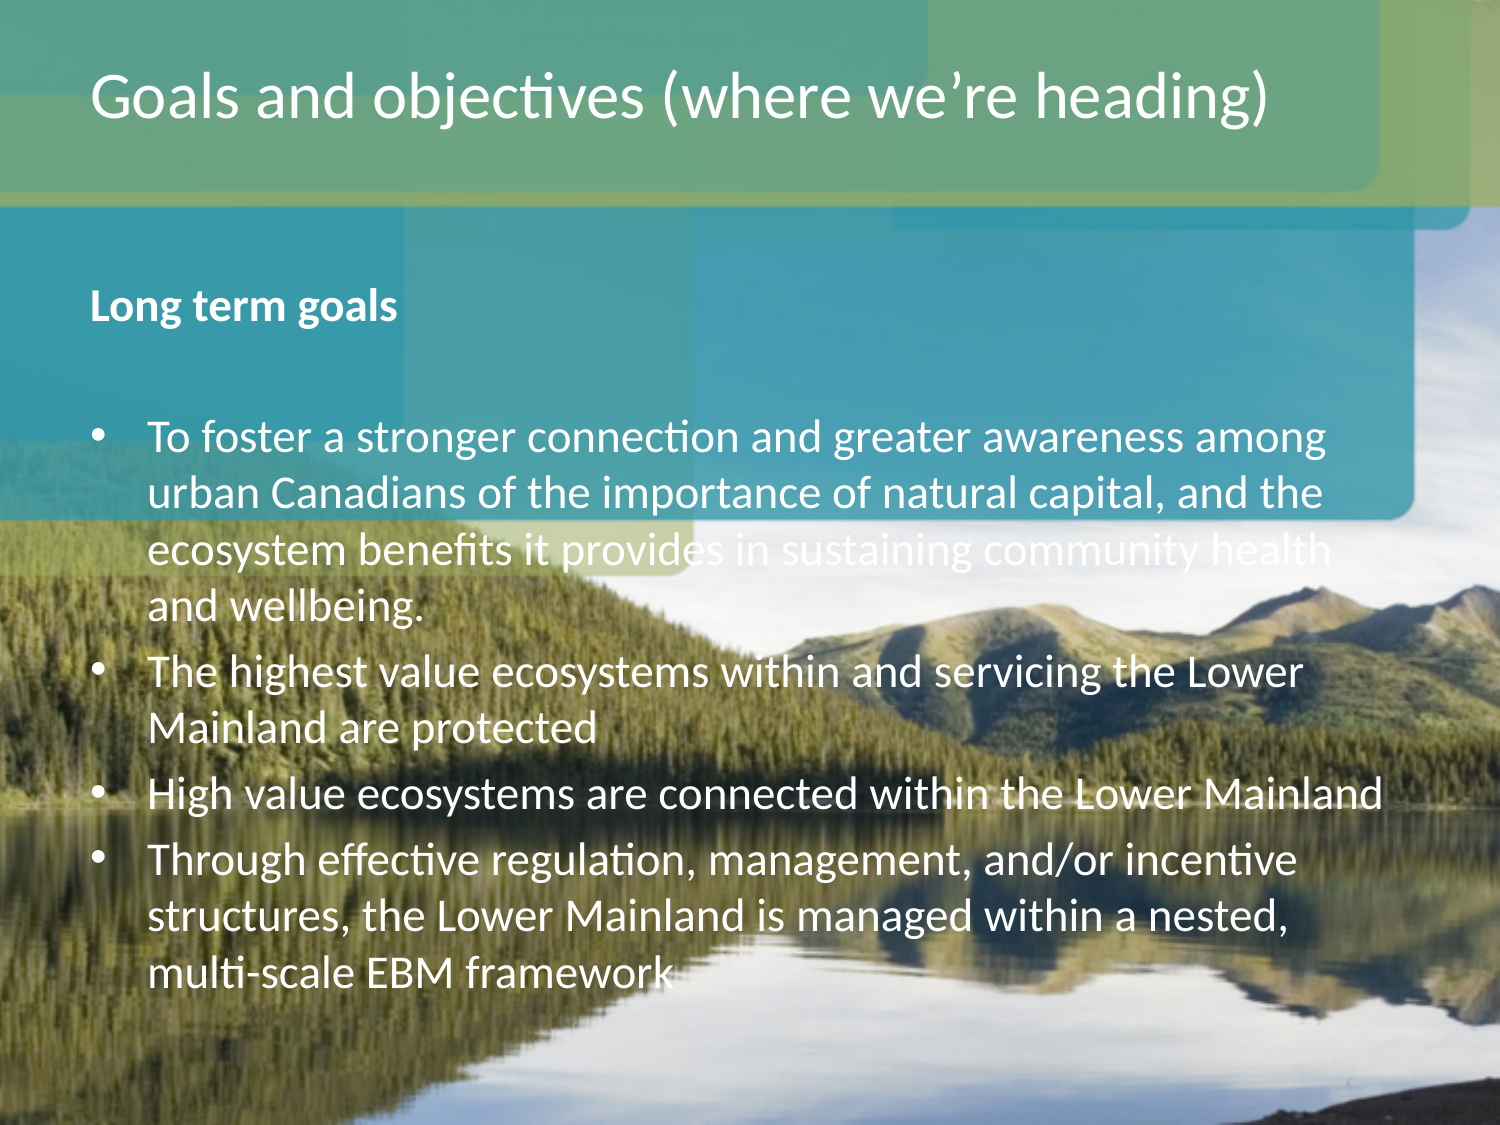

# Goals and objectives (where we’re heading)

Long term goals

To foster a stronger connection and greater awareness among urban Canadians of the importance of natural capital, and the ecosystem benefits it provides in sustaining community health and wellbeing.
The highest value ecosystems within and servicing the Lower Mainland are protected
High value ecosystems are connected within the Lower Mainland
Through effective regulation, management, and/or incentive structures, the Lower Mainland is managed within a nested, multi-scale EBM framework